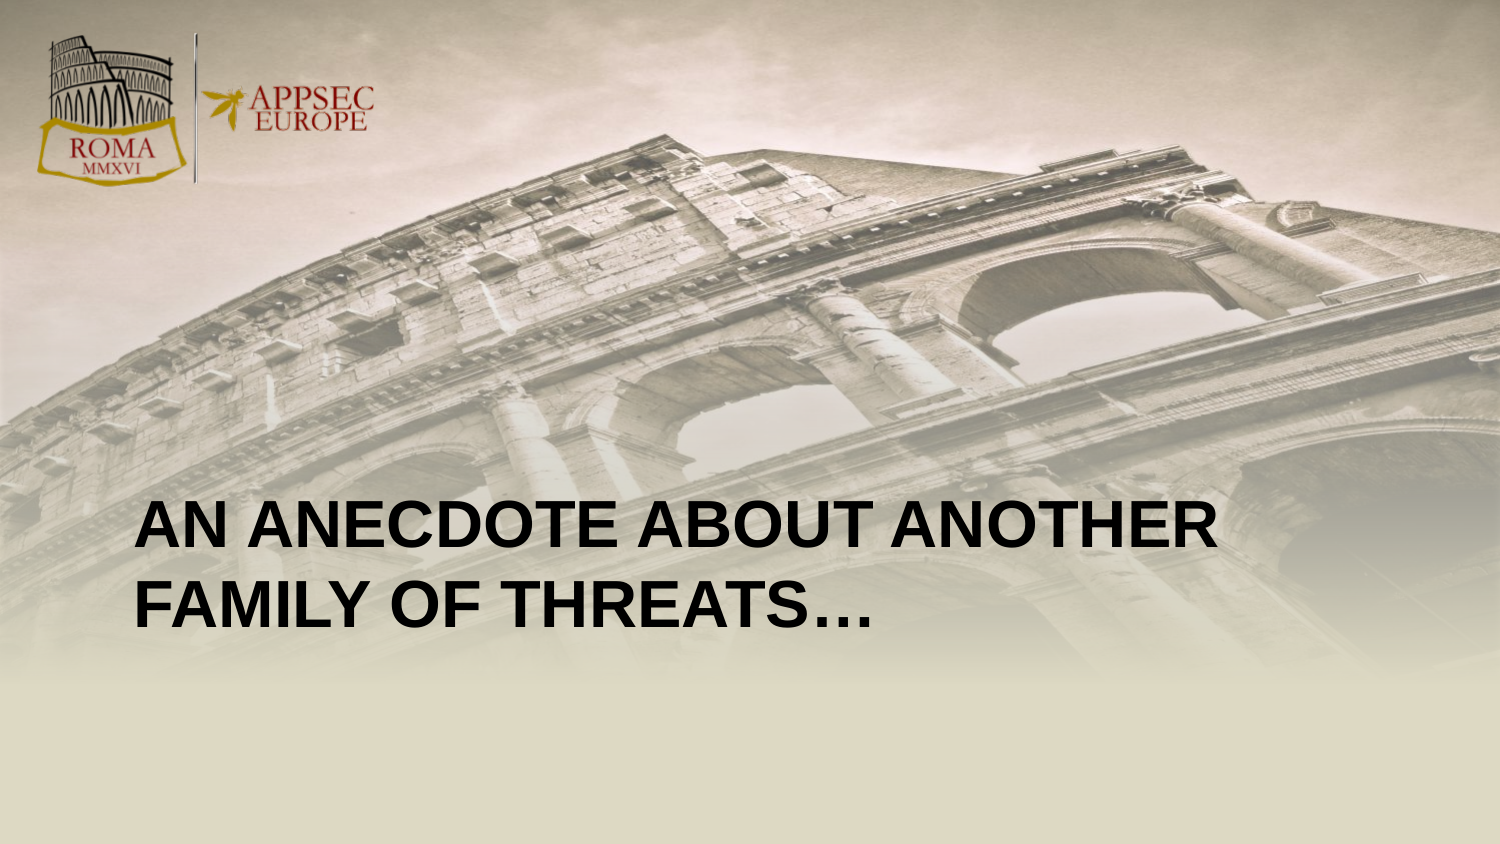

# AN ANECDOTE ABOUT ANOTHER FAMILY OF THREATS…